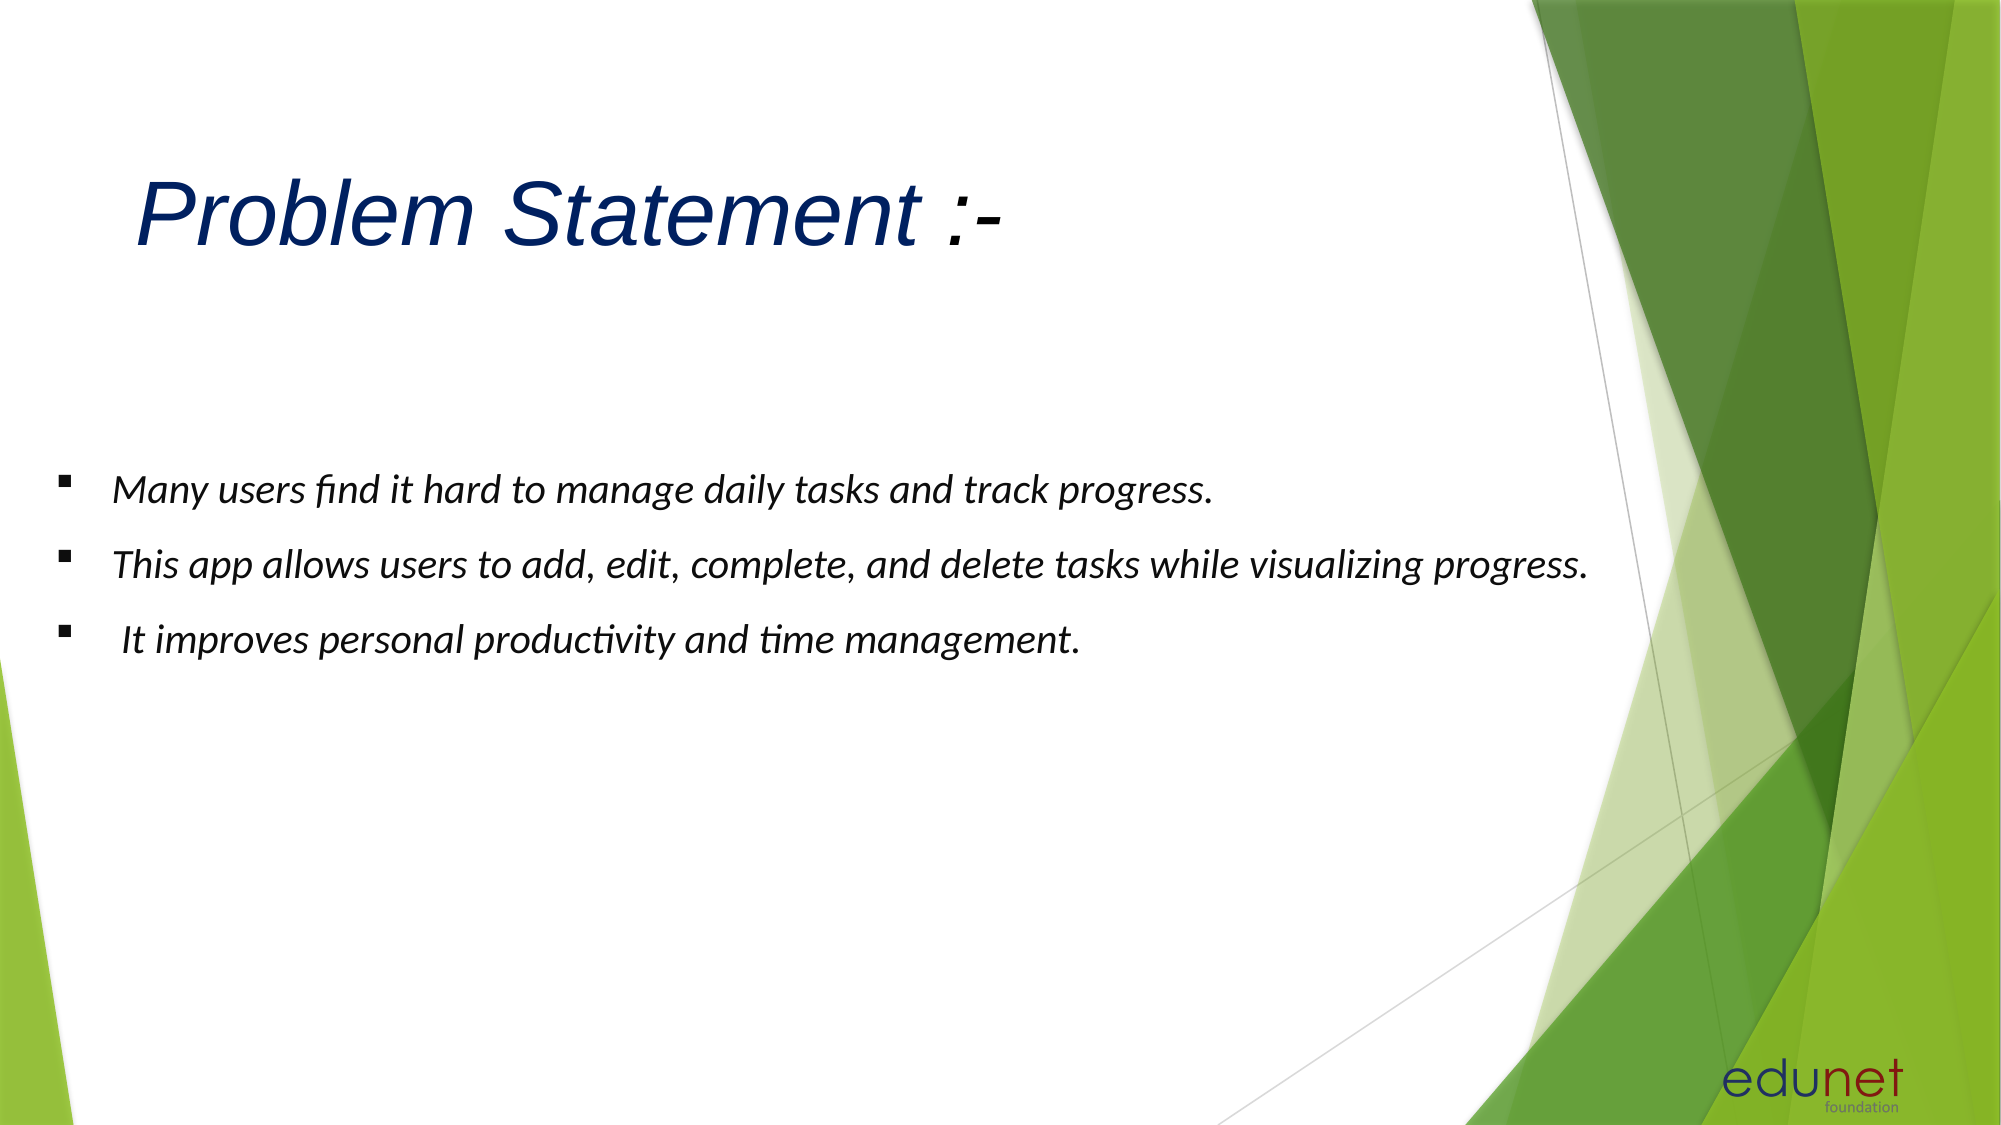

# Problem Statement :-
Many users find it hard to manage daily tasks and track progress.
This app allows users to add, edit, complete, and delete tasks while visualizing progress.
 It improves personal productivity and time management.